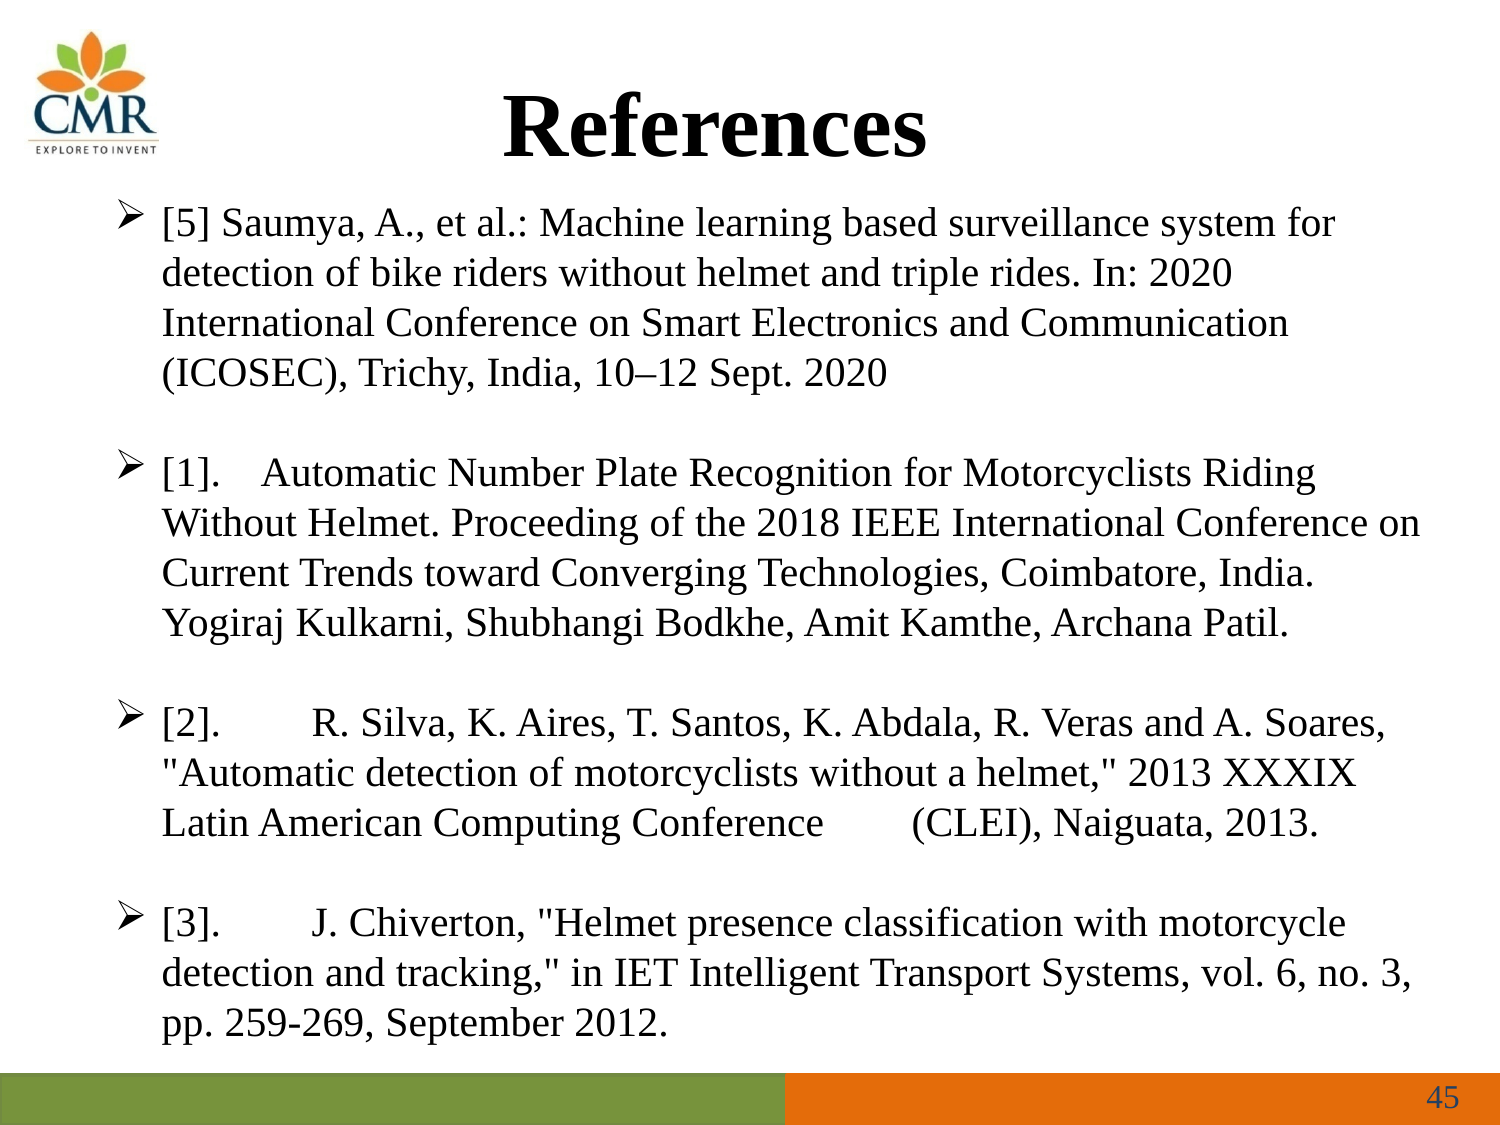

References
[5] Saumya, A., et al.: Machine learning based surveillance system for detection of bike riders without helmet and triple rides. In: 2020 International Conference on Smart Electronics and Communication (ICOSEC), Trichy, India, 10–12 Sept. 2020

[1].    Automatic Number Plate Recognition for Motorcyclists Riding Without Helmet. Proceeding of the 2018 IEEE International Conference on Current Trends toward Converging Technologies, Coimbatore, India. Yogiraj Kulkarni, Shubhangi Bodkhe, Amit Kamthe, Archana Patil.

[2].	R. Silva, K. Aires, T. Santos, K. Abdala, R. Veras and A. Soares, "Automatic detection of motorcyclists without a helmet," 2013 XXXIX Latin American Computing Conference	(CLEI), Naiguata, 2013.

[3].	J. Chiverton, "Helmet presence classification with motorcycle detection and tracking," in IET Intelligent Transport Systems, vol. 6, no. 3, pp. 259-269, September 2012.

45